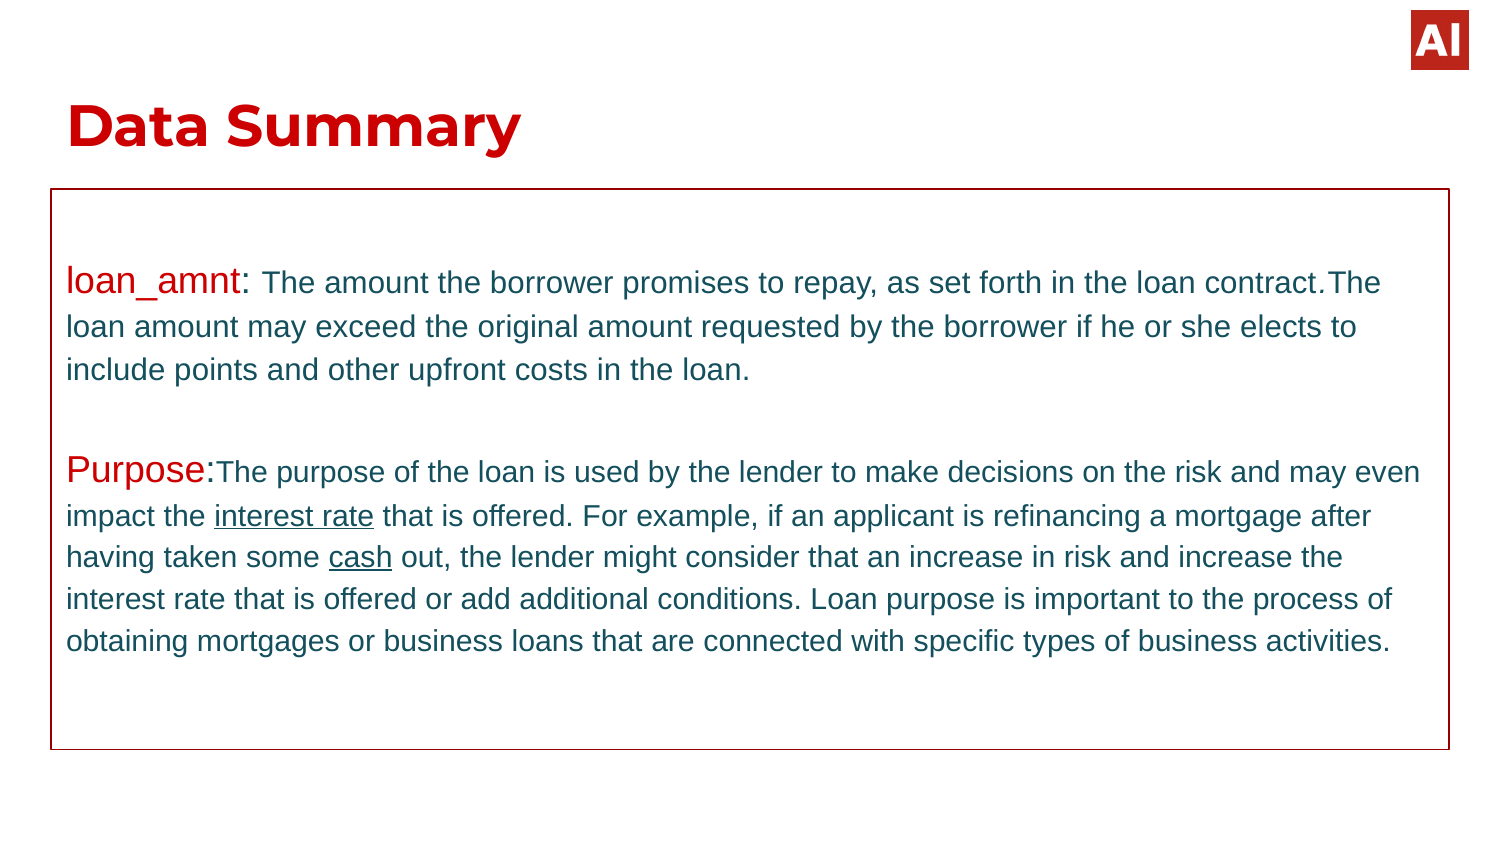

# Data Summary

loan_amnt: The amount the borrower promises to repay, as set forth in the loan contract.The loan amount may exceed the original amount requested by the borrower if he or she elects to include points and other upfront costs in the loan.

Purpose:The purpose of the loan is used by the lender to make decisions on the risk and may even impact the interest rate that is offered. For example, if an applicant is refinancing a mortgage after having taken some cash out, the lender might consider that an increase in risk and increase the interest rate that is offered or add additional conditions. Loan purpose is important to the process of obtaining mortgages or business loans that are connected with specific types of business activities.